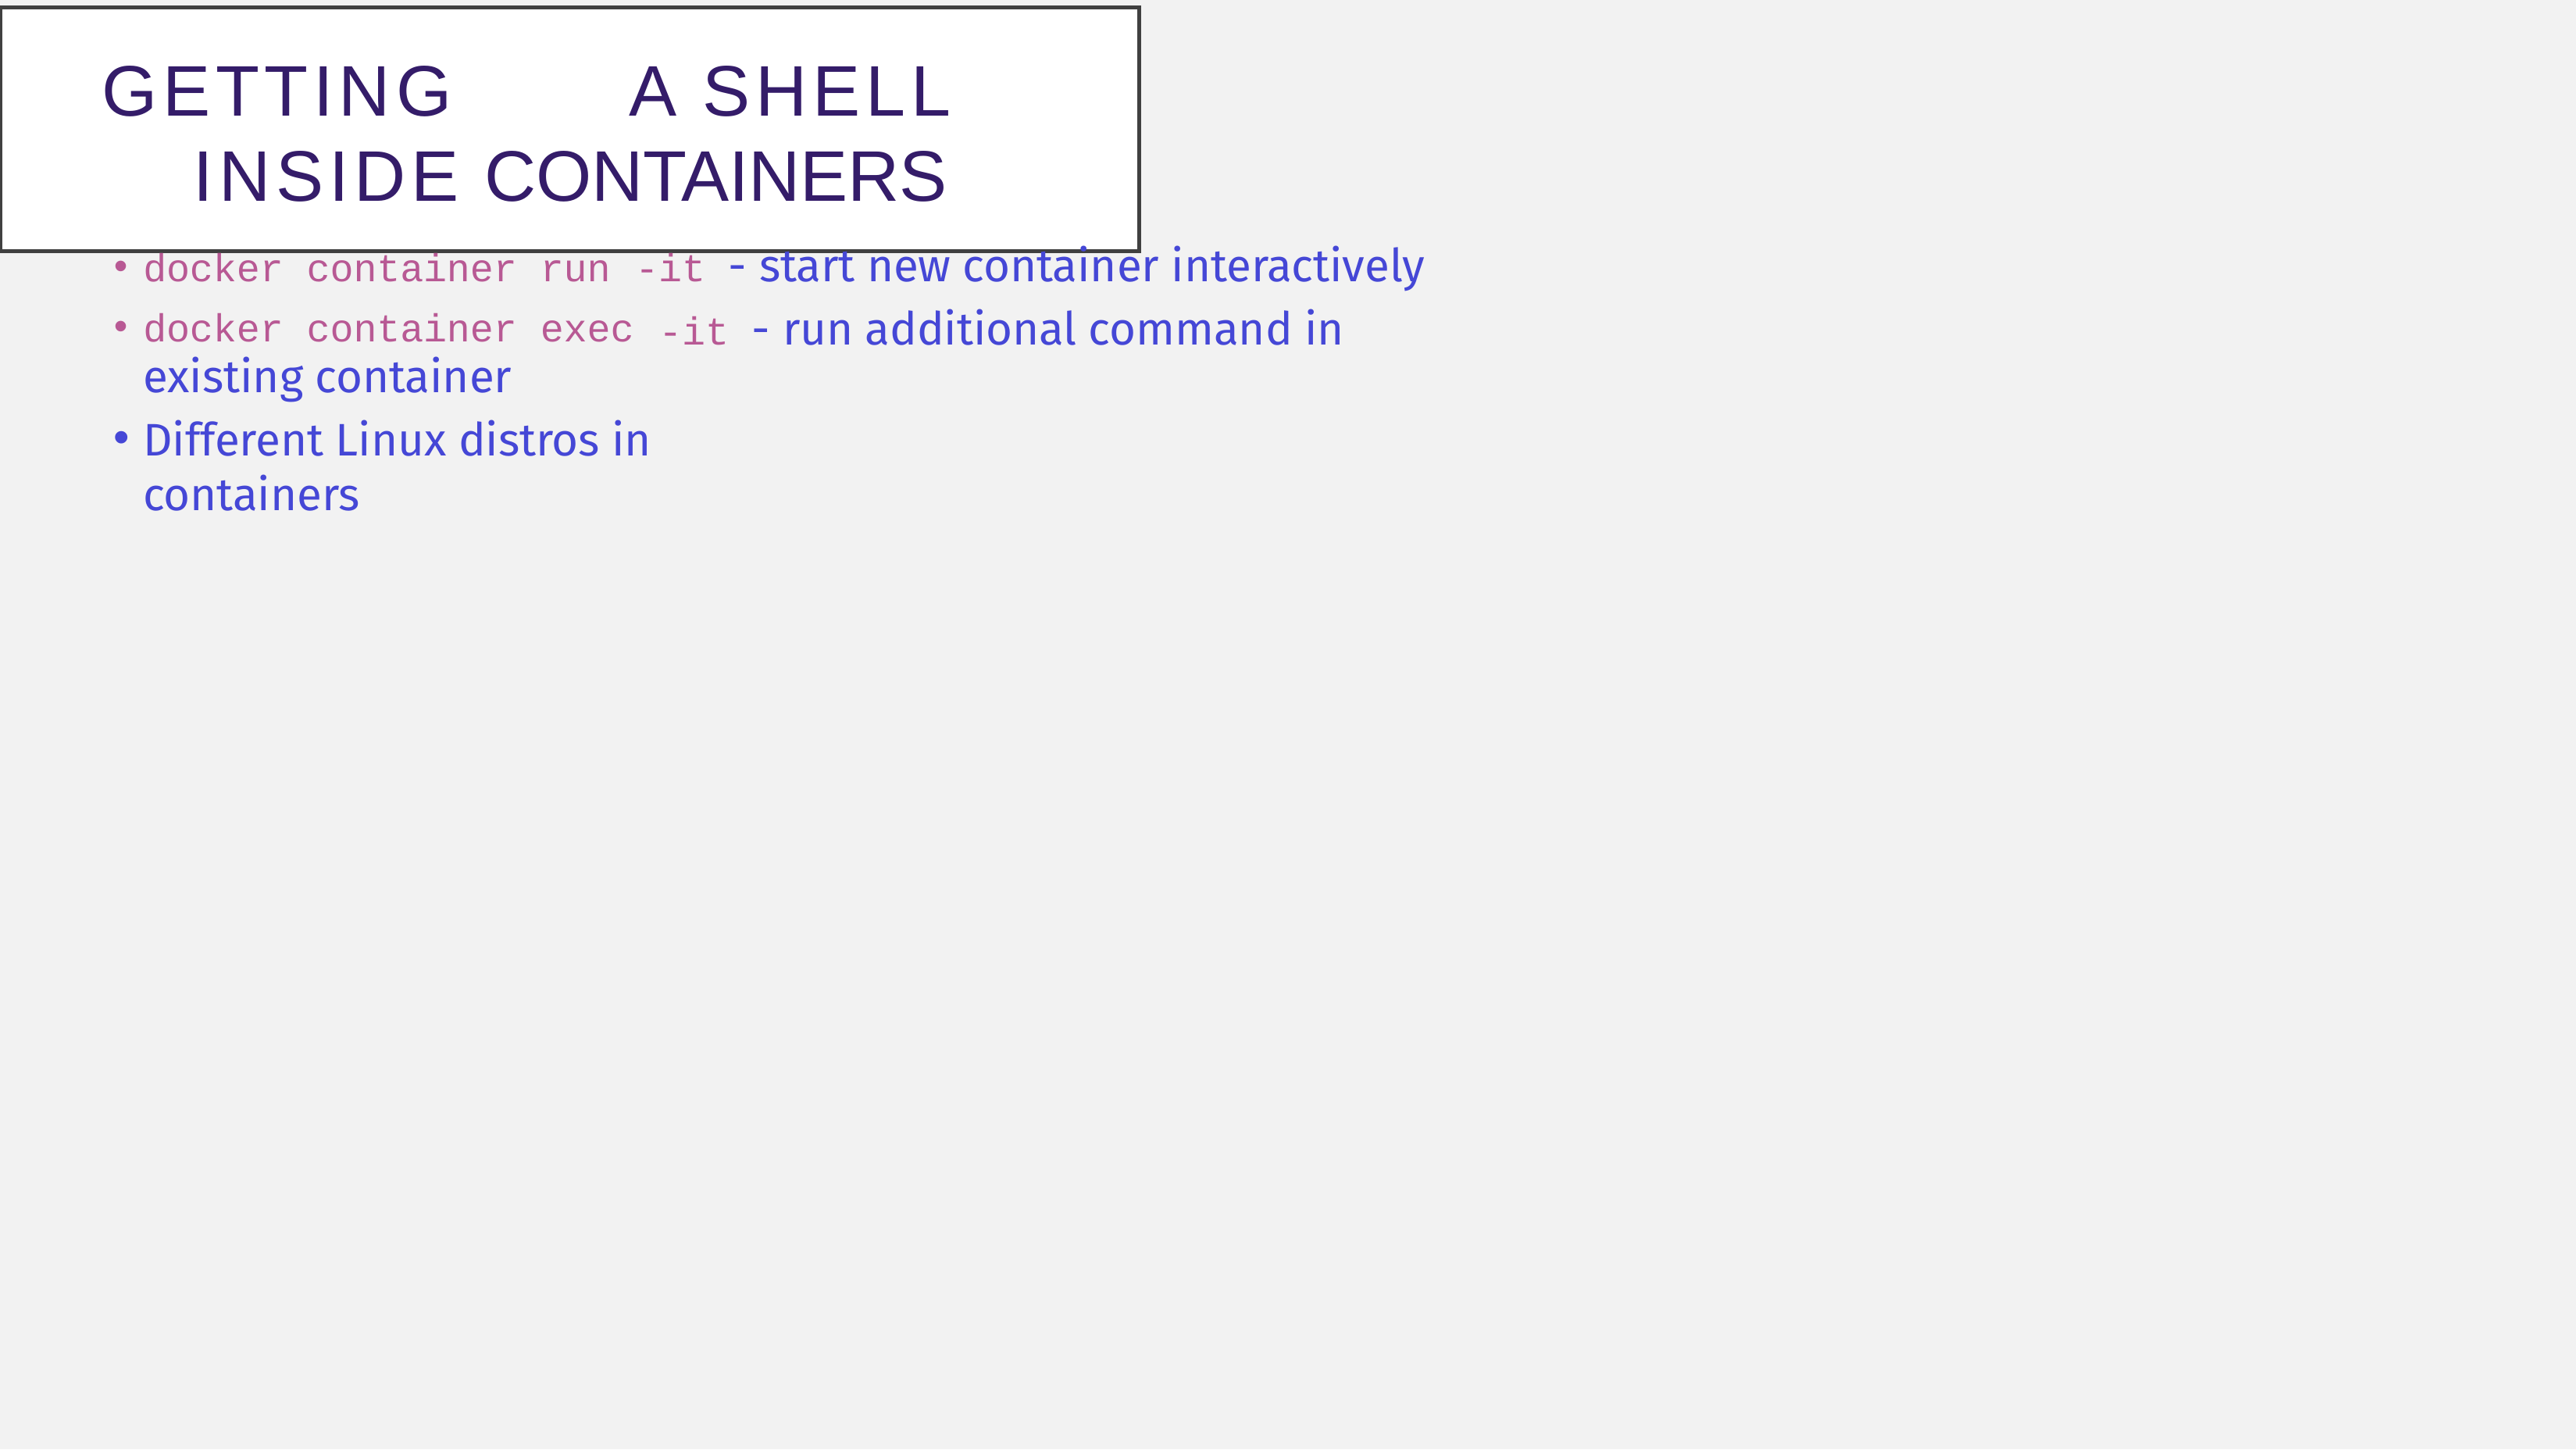

Getting	a Shell	Inside Containers
docker container run
docker container exec
existing container
-it - start new container interactively
-it - run additional command in
Different Linux distros in containers